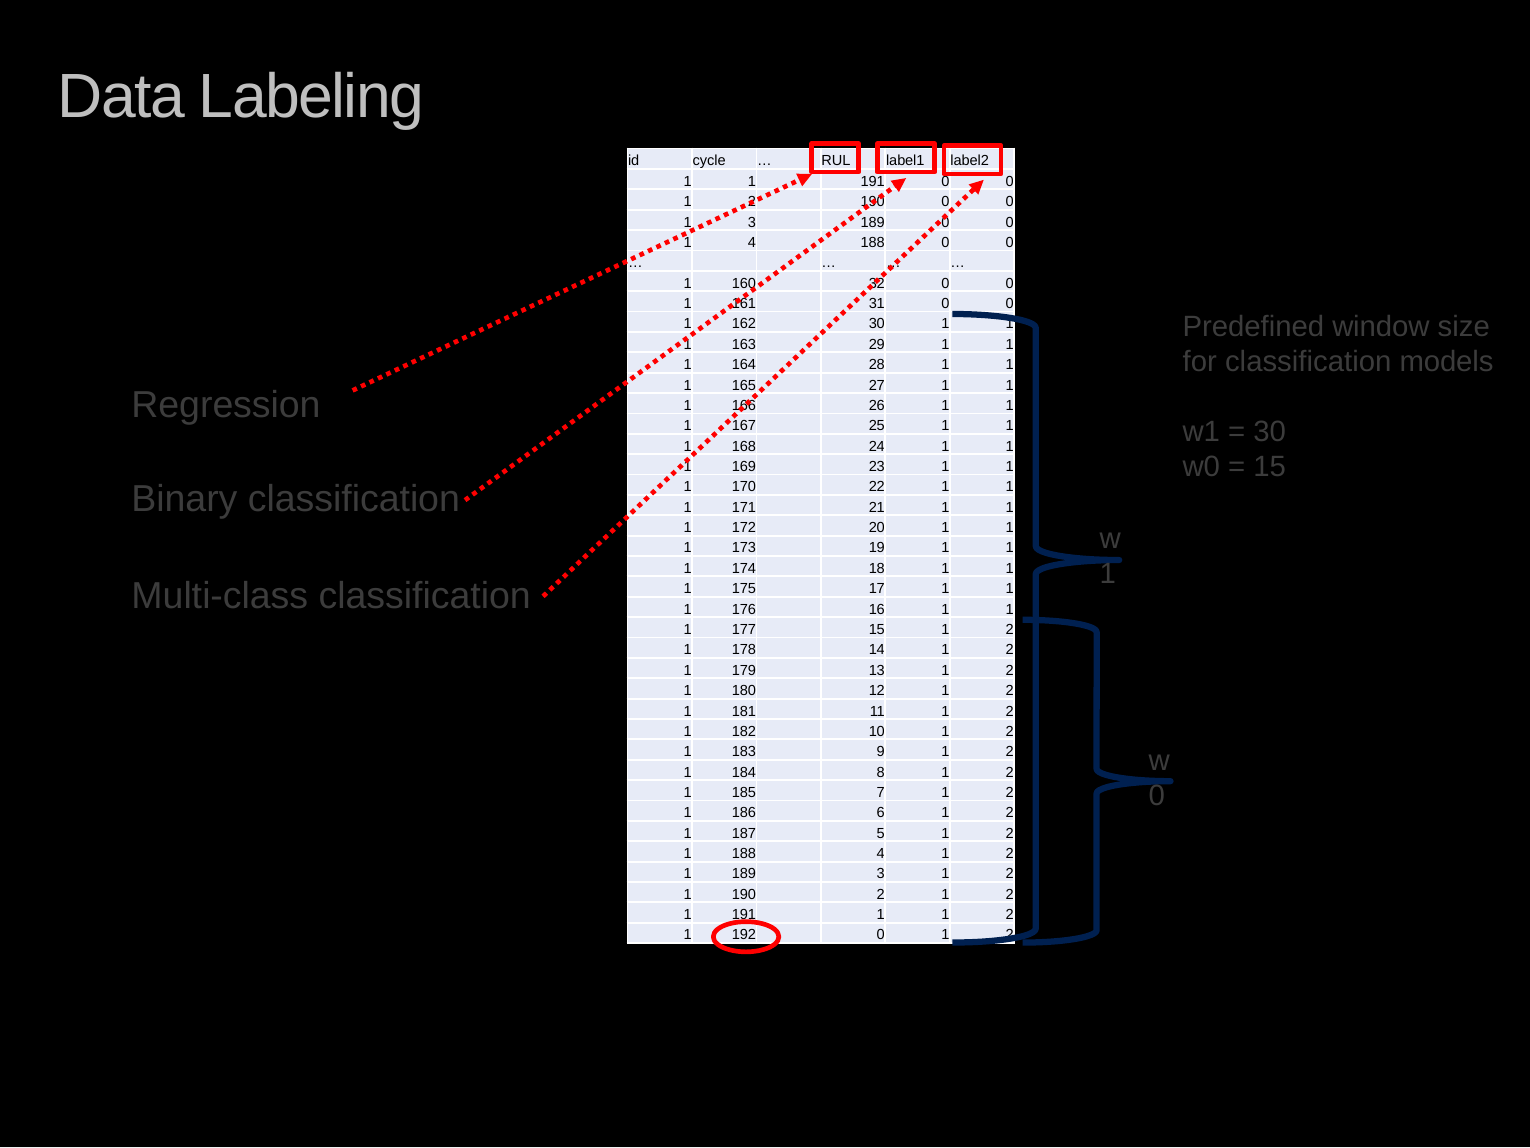

# Data Labeling

| id | cycle | … | RUL | label1 | label2 |
| --- | --- | --- | --- | --- | --- |
| 1 | 1 |  | 191 | 0 | 0 |
| 1 | 2 |  | 190 | 0 | 0 |
| 1 | 3 |  | 189 | 0 | 0 |
| 1 | 4 |  | 188 | 0 | 0 |
| … |  |  | … | … | … |
| 1 | 160 |  | 32 | 0 | 0 |
| 1 | 161 |  | 31 | 0 | 0 |
| 1 | 162 |  | 30 | 1 | 1 |
| 1 | 163 |  | 29 | 1 | 1 |
| 1 | 164 |  | 28 | 1 | 1 |
| 1 | 165 |  | 27 | 1 | 1 |
| 1 | 166 |  | 26 | 1 | 1 |
| 1 | 167 |  | 25 | 1 | 1 |
| 1 | 168 |  | 24 | 1 | 1 |
| 1 | 169 |  | 23 | 1 | 1 |
| 1 | 170 |  | 22 | 1 | 1 |
| 1 | 171 |  | 21 | 1 | 1 |
| 1 | 172 |  | 20 | 1 | 1 |
| 1 | 173 |  | 19 | 1 | 1 |
| 1 | 174 |  | 18 | 1 | 1 |
| 1 | 175 |  | 17 | 1 | 1 |
| 1 | 176 |  | 16 | 1 | 1 |
| 1 | 177 |  | 15 | 1 | 2 |
| 1 | 178 |  | 14 | 1 | 2 |
| 1 | 179 |  | 13 | 1 | 2 |
| 1 | 180 |  | 12 | 1 | 2 |
| 1 | 181 |  | 11 | 1 | 2 |
| 1 | 182 |  | 10 | 1 | 2 |
| 1 | 183 |  | 9 | 1 | 2 |
| 1 | 184 |  | 8 | 1 | 2 |
| 1 | 185 |  | 7 | 1 | 2 |
| 1 | 186 |  | 6 | 1 | 2 |
| 1 | 187 |  | 5 | 1 | 2 |
| 1 | 188 |  | 4 | 1 | 2 |
| 1 | 189 |  | 3 | 1 | 2 |
| 1 | 190 |  | 2 | 1 | 2 |
| 1 | 191 |  | 1 | 1 | 2 |
| 1 | 192 |  | 0 | 1 | 2 |
Predefined window size for classification models

w1 = 30
w0 = 15

Regression
Binary classification
w1
Multi-class classification

w0